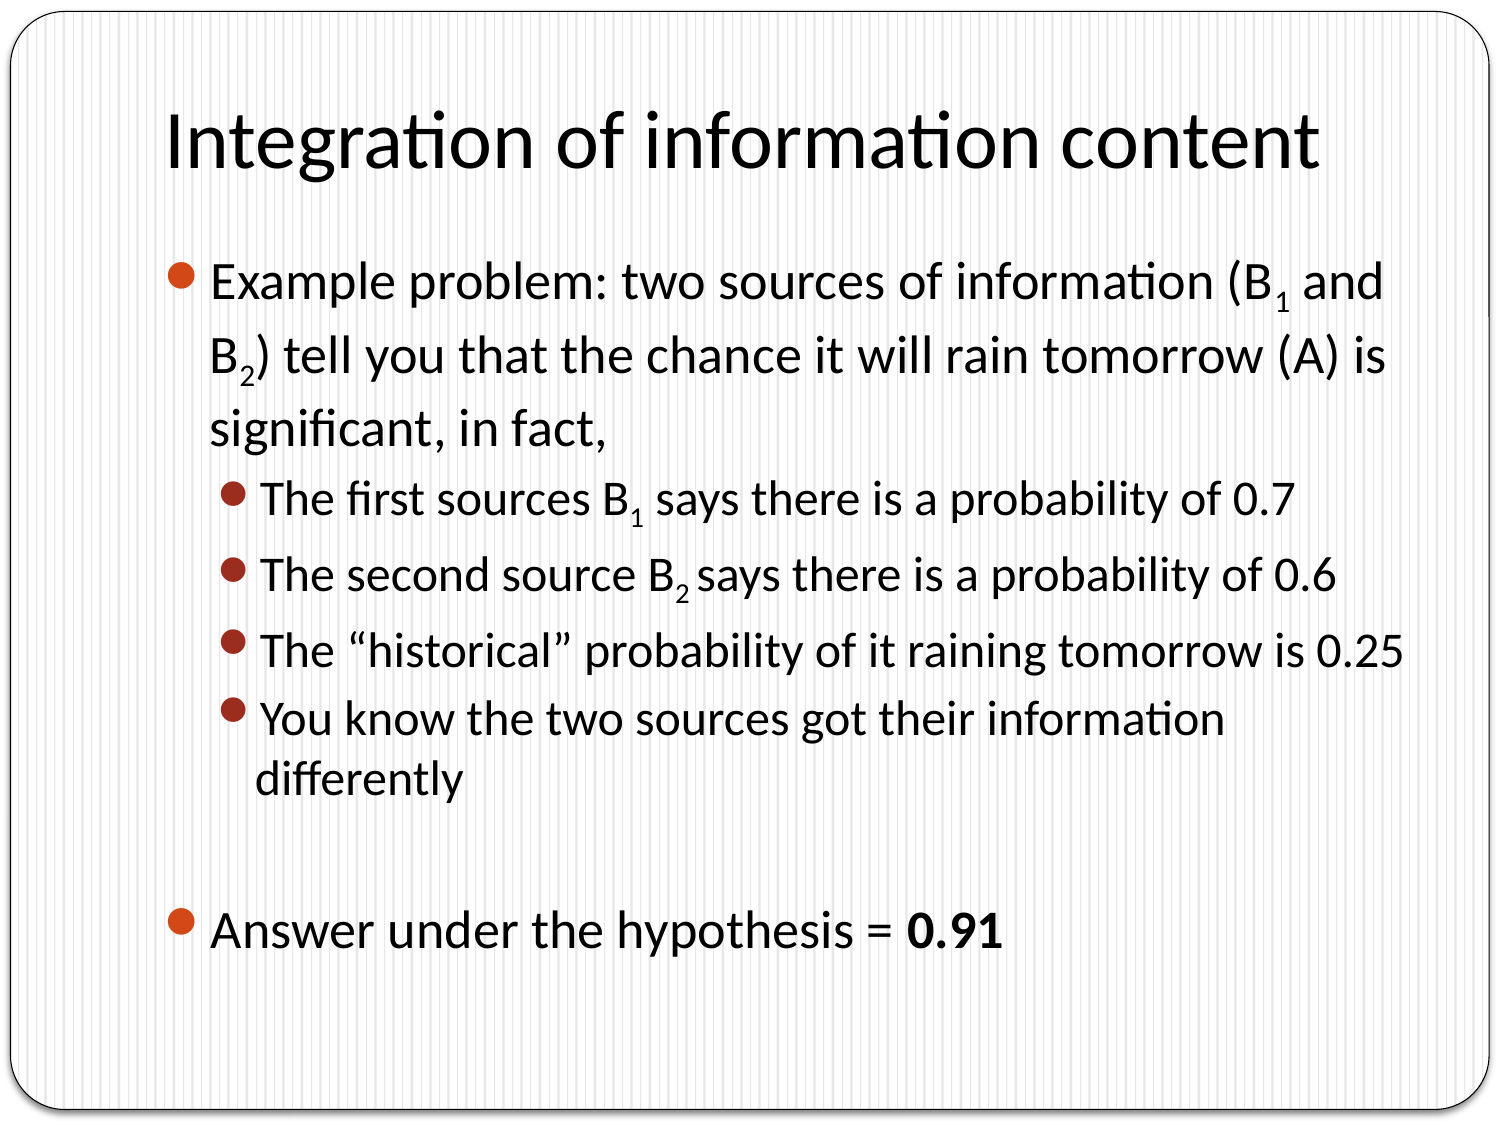

# Integration of information content
Example problem: two sources of information (B1 and B2) tell you that the chance it will rain tomorrow (A) is significant, in fact,
The first sources B1 says there is a probability of 0.7
The second source B2 says there is a probability of 0.6
The “historical” probability of it raining tomorrow is 0.25
You know the two sources got their information differently

Answer under the hypothesis = 0.91